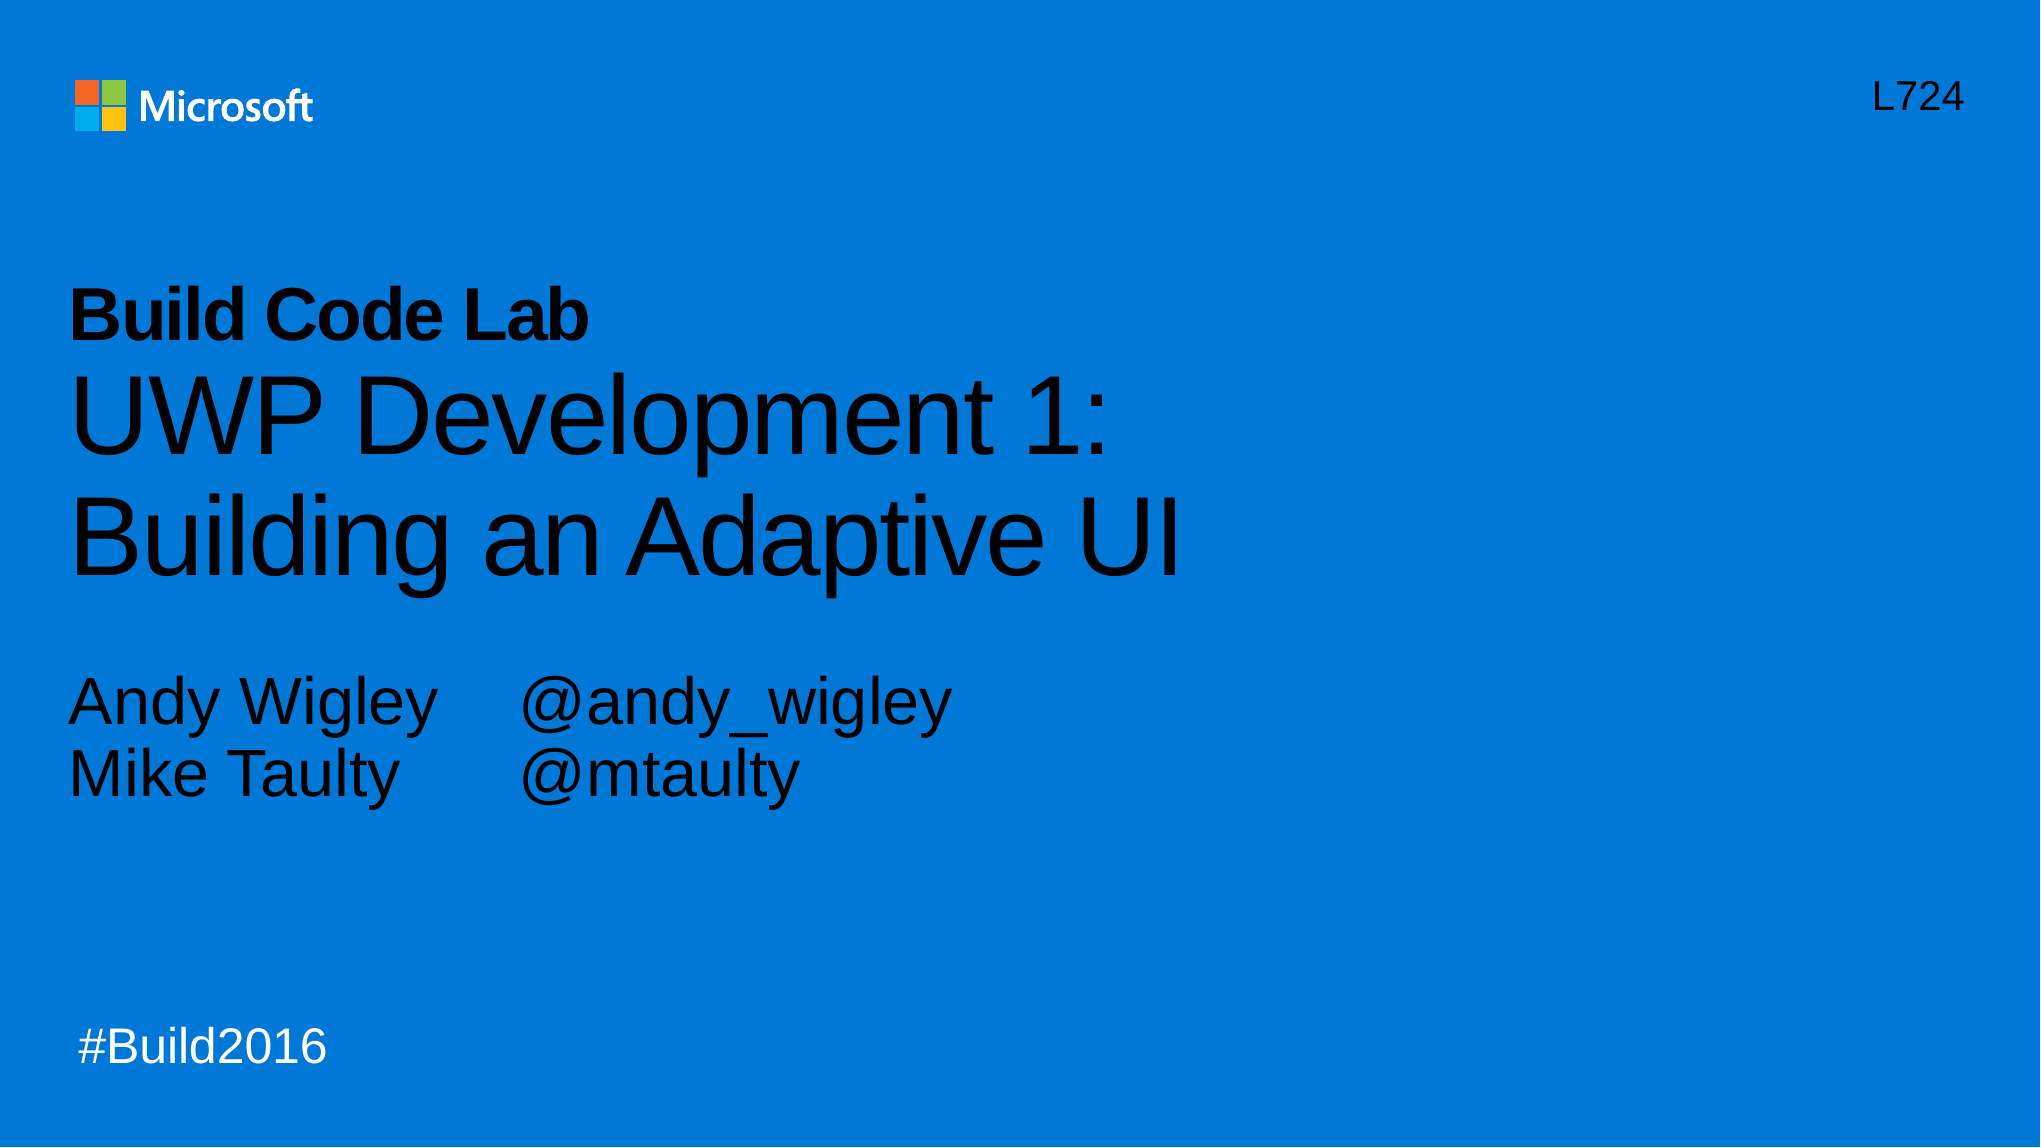

L724
# Build Code Lab UWP Development 1: Building an Adaptive UI
Andy Wigley   	@andy_wigley
Mike Taulty	@mtaulty